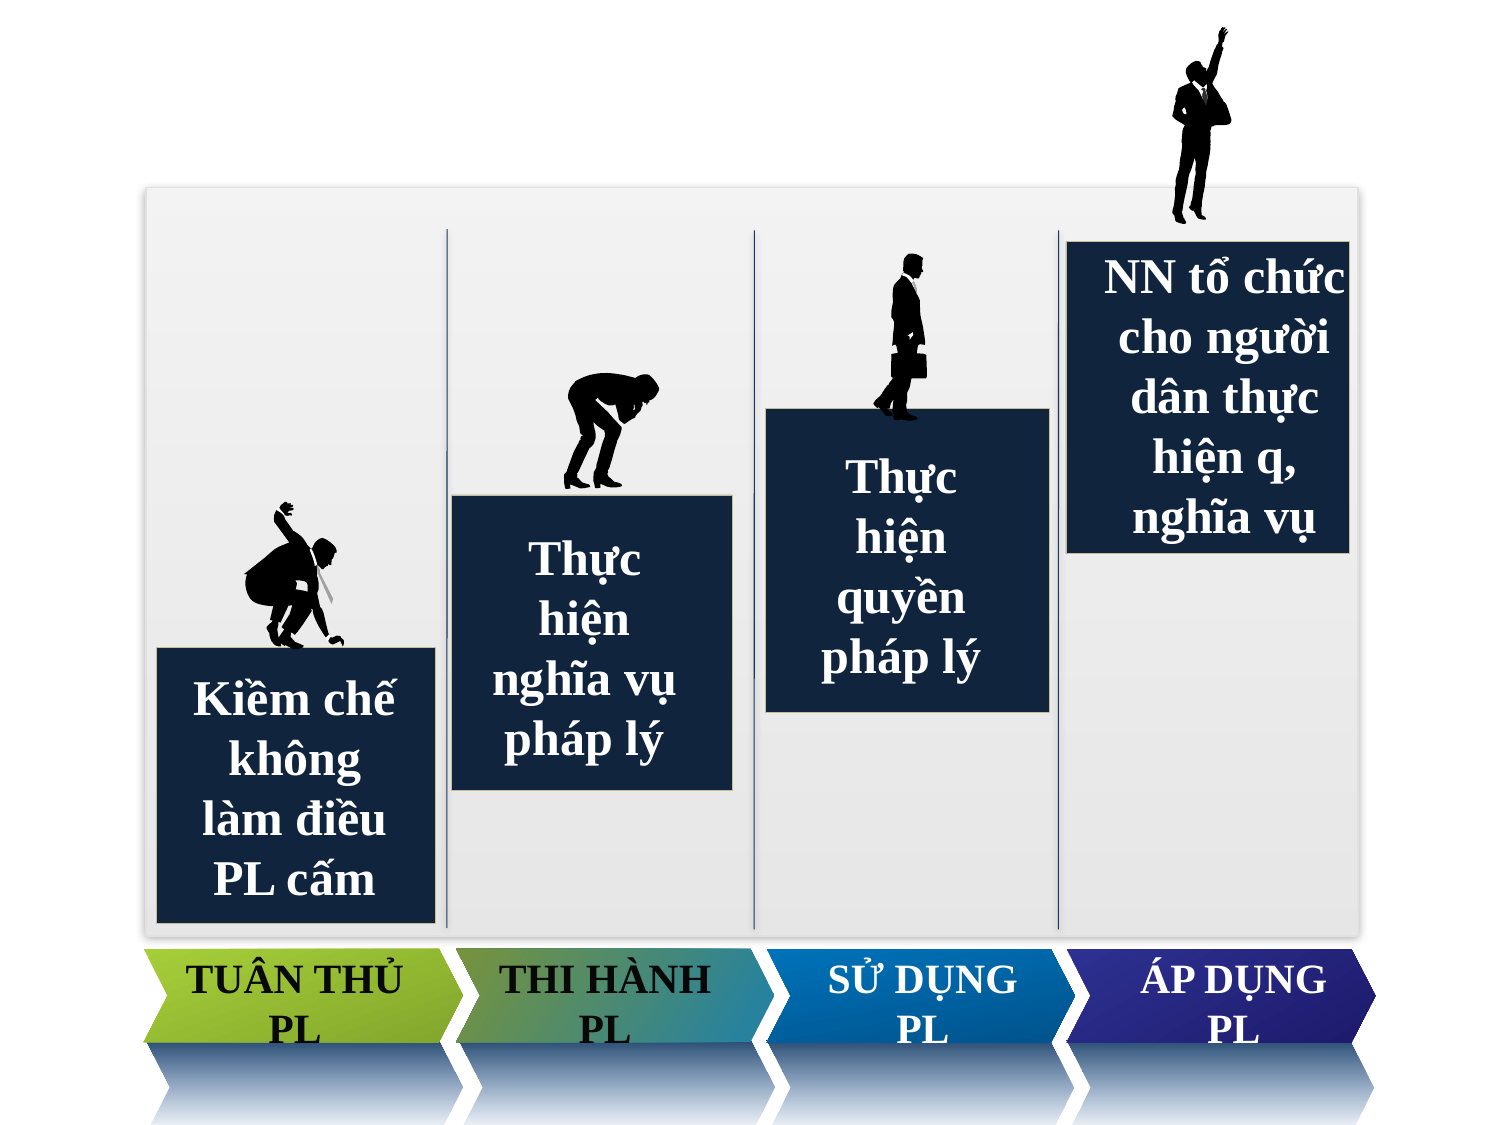

NN tổ chức cho người dân thực hiện q, nghĩa vụ

Thực hiện quyền pháp lý

Thực hiện nghĩa vụ pháp lý

Kiềm chế không làm điều PL cấm
TUÂN THỦ PL
THI HÀNH PL
SỬ DỤNG PL
ÁP DỤNG PL